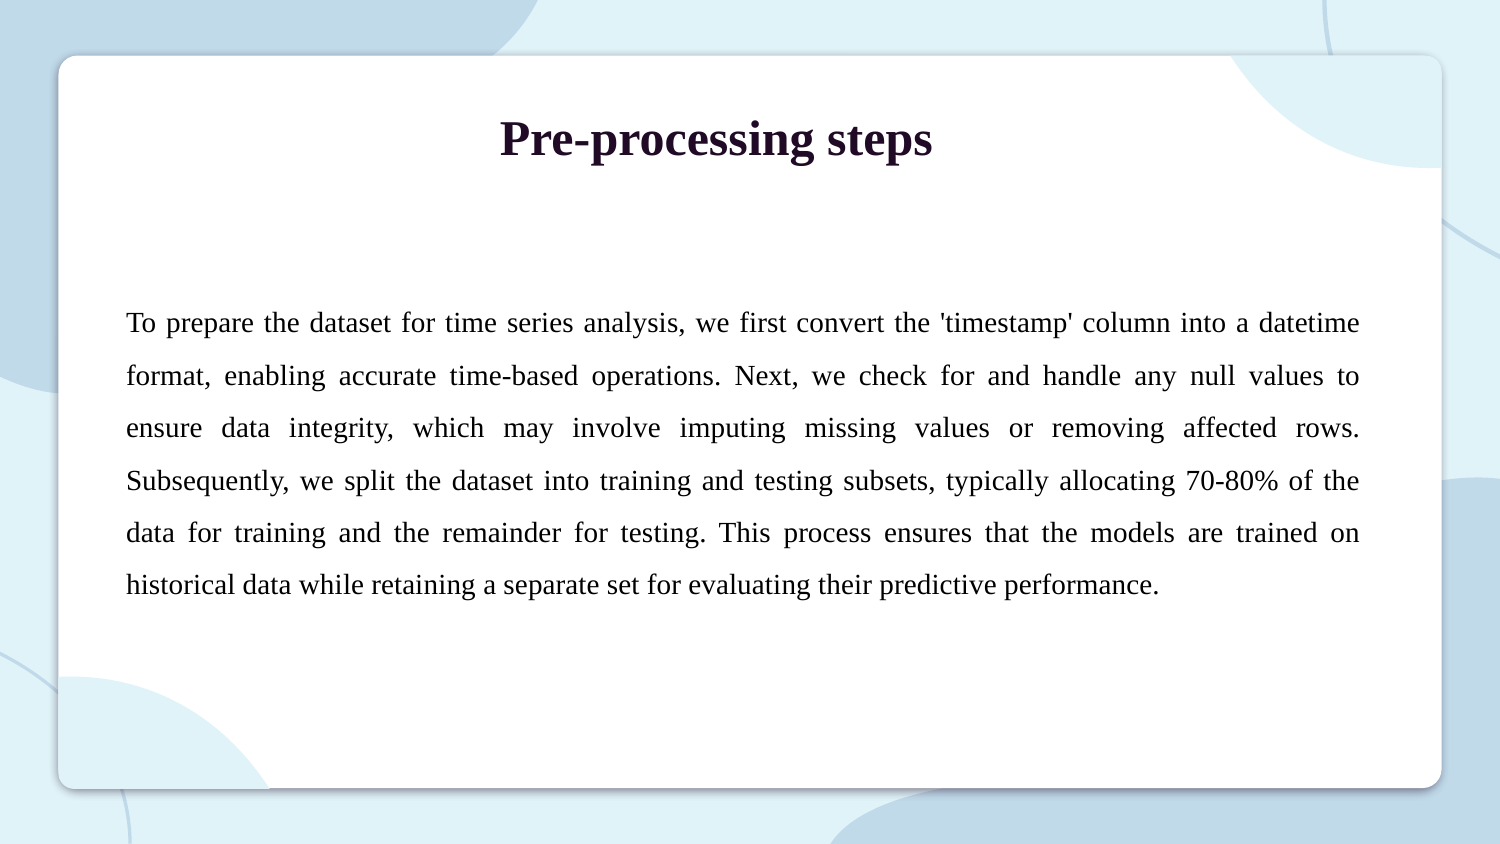

# Pre-processing steps
To prepare the dataset for time series analysis, we first convert the 'timestamp' column into a datetime format, enabling accurate time-based operations. Next, we check for and handle any null values to ensure data integrity, which may involve imputing missing values or removing affected rows. Subsequently, we split the dataset into training and testing subsets, typically allocating 70-80% of the data for training and the remainder for testing. This process ensures that the models are trained on historical data while retaining a separate set for evaluating their predictive performance.